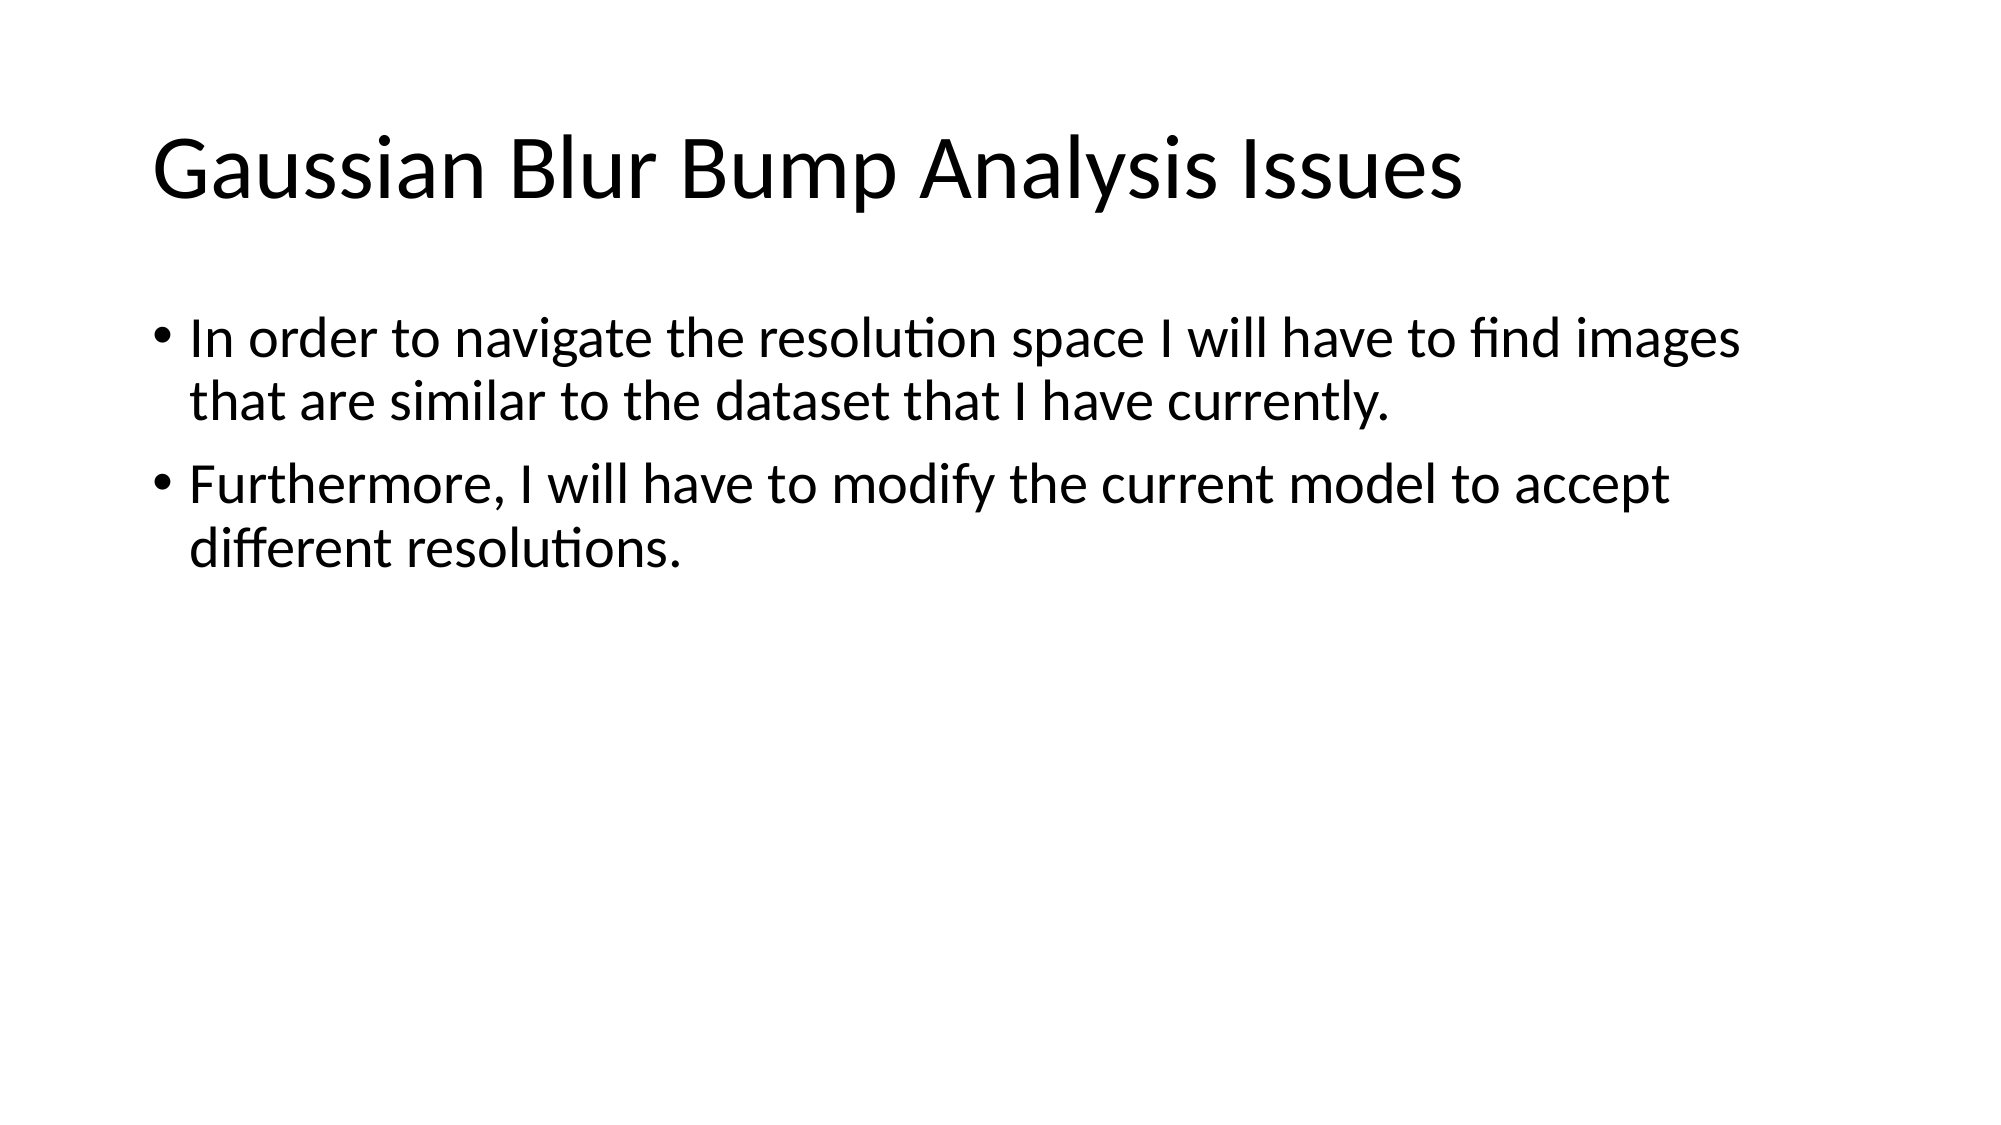

# Gaussian Blur Bump Analysis Issues
In order to navigate the resolution space I will have to find images that are similar to the dataset that I have currently.
Furthermore, I will have to modify the current model to accept different resolutions.